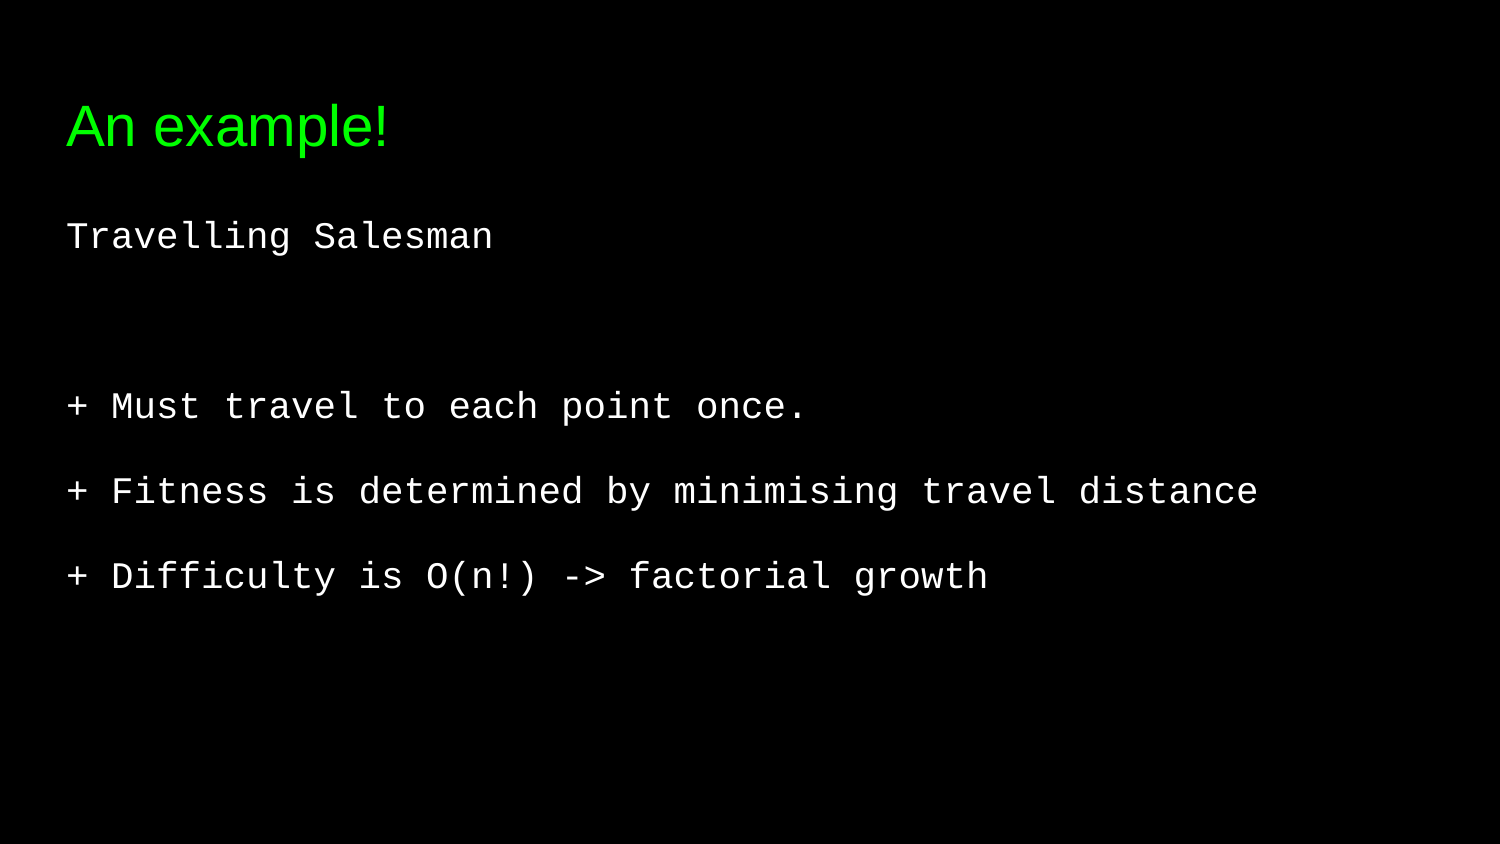

# An example!
Travelling Salesman

+ Must travel to each point once.
+ Fitness is determined by minimising travel distance
+ Difficulty is O(n!) -> factorial growth